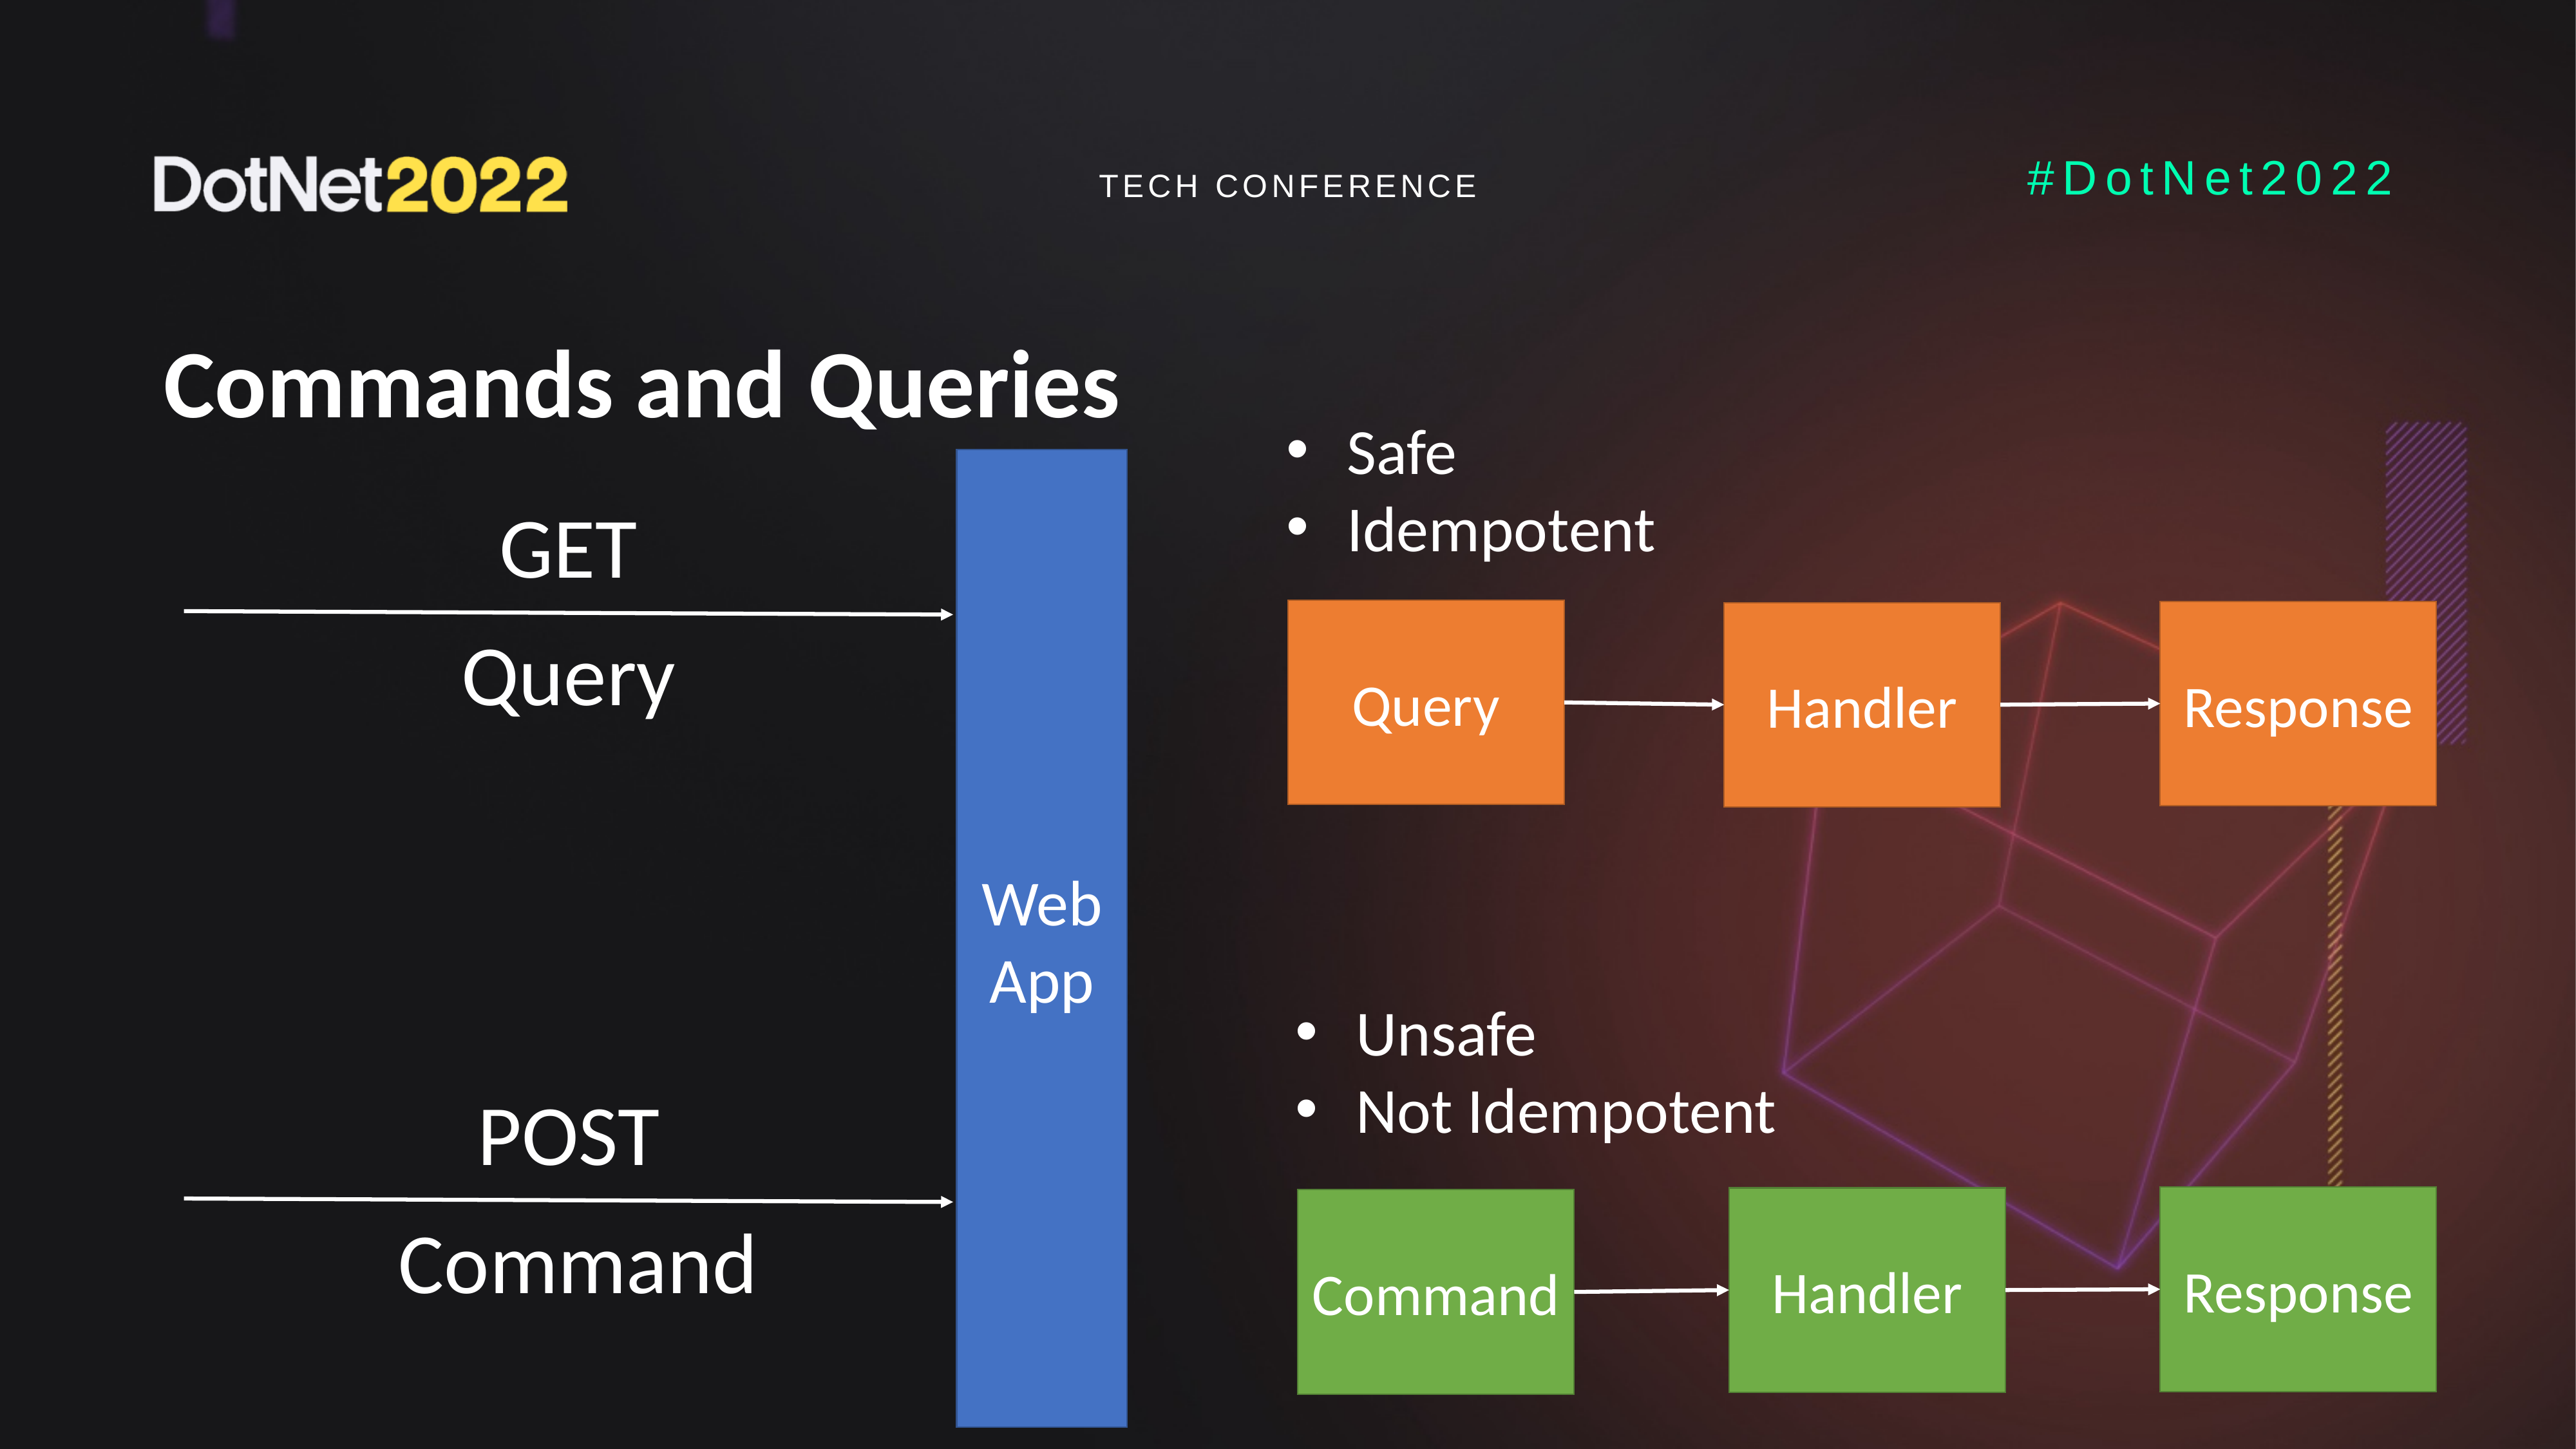

# Commands and Queries
Safe
Idempotent
Web App
GET
Query
Response
Handler
Query
Unsafe
Not Idempotent
POST
Response
Handler
Command
Command